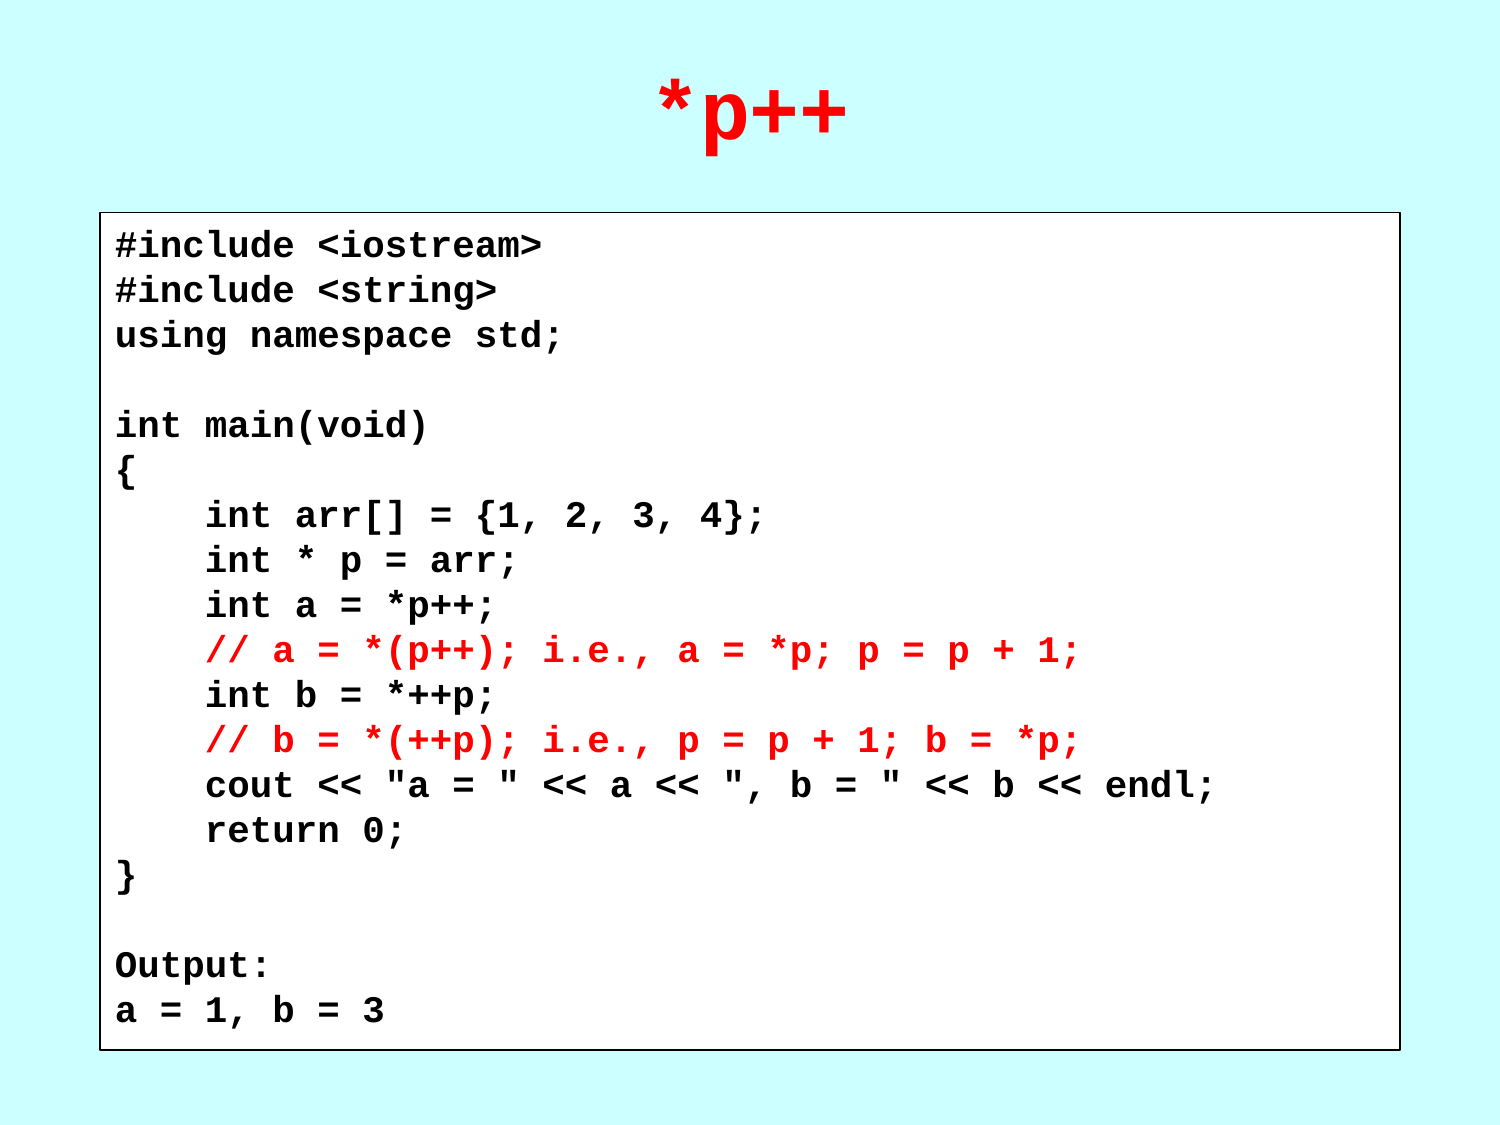

*p++
#include <iostream>
#include <string>
using namespace std;

int main(void)
{
    int arr[] = {1, 2, 3, 4};
    int * p = arr;
    int a = *p++;
    // a = *(p++); i.e., a = *p; p = p + 1;
    int b = *++p;
    // b = *(++p); i.e., p = p + 1; b = *p;
    cout << "a = " << a << ", b = " << b << endl;
    return 0;
}

Output:
a = 1, b = 3